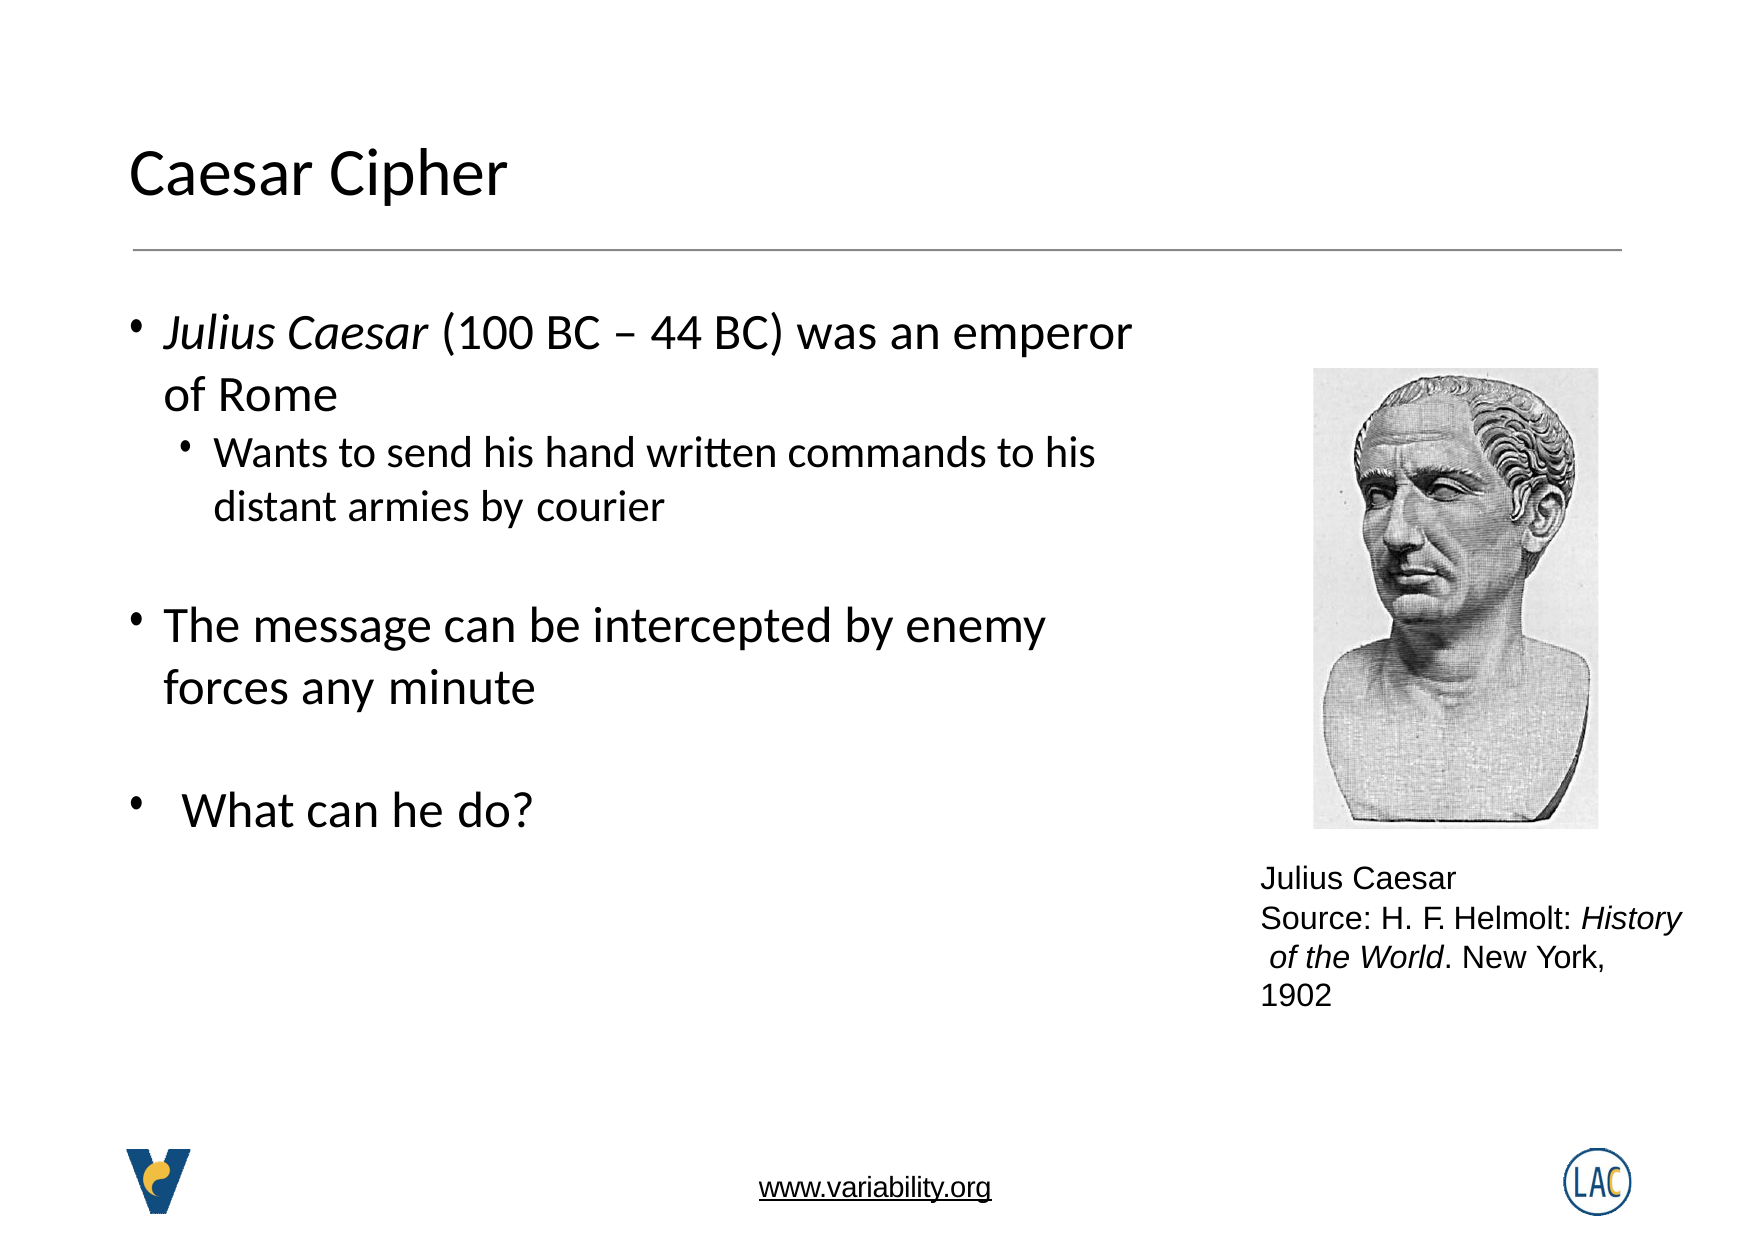

# Caesar Cipher
Julius Caesar (100 BC – 44 BC) was an emperor  of Rome
Wants to send his hand written commands to his  distant armies by courier

The message can be intercepted by enemy  forces any minute

What can he do?

Julius Caesar
Source: H. F. Helmolt: History  of the World. New York, 1902

www.variability.org